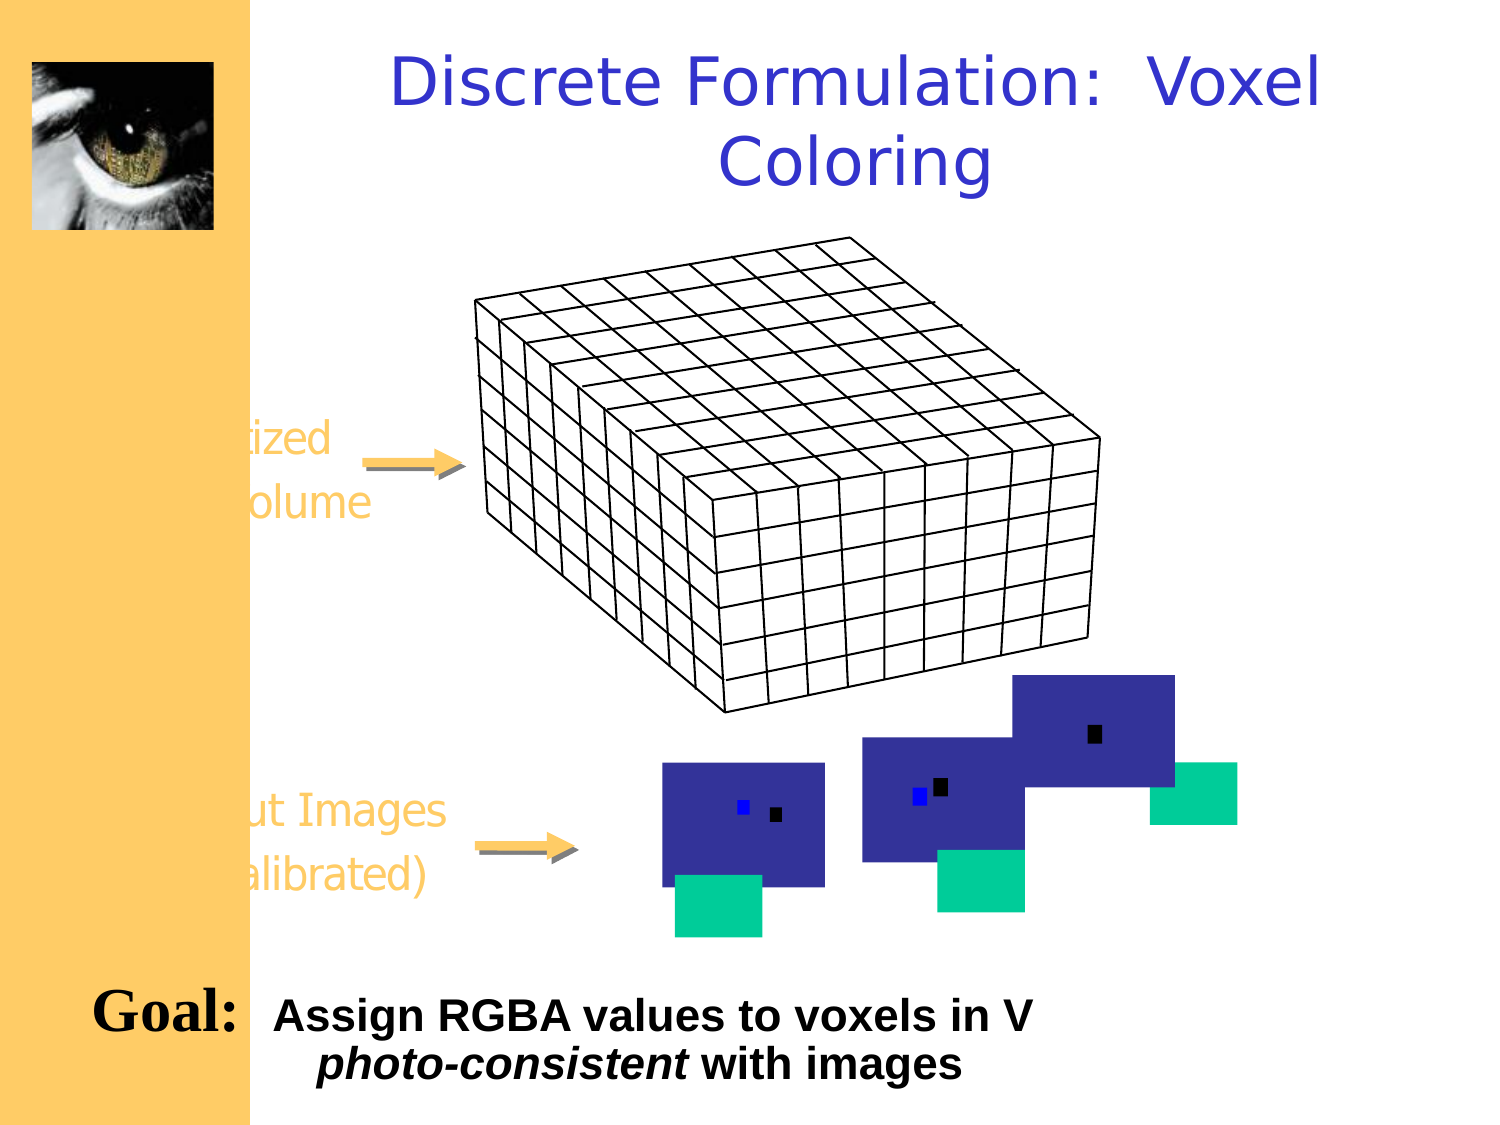

# Discrete Formulation:  Voxel Coloring

Discretized
Scene Volume

Input Images
(Calibrated)

Goal:  Assign RGBA values to voxels in V
photo-consistent with images